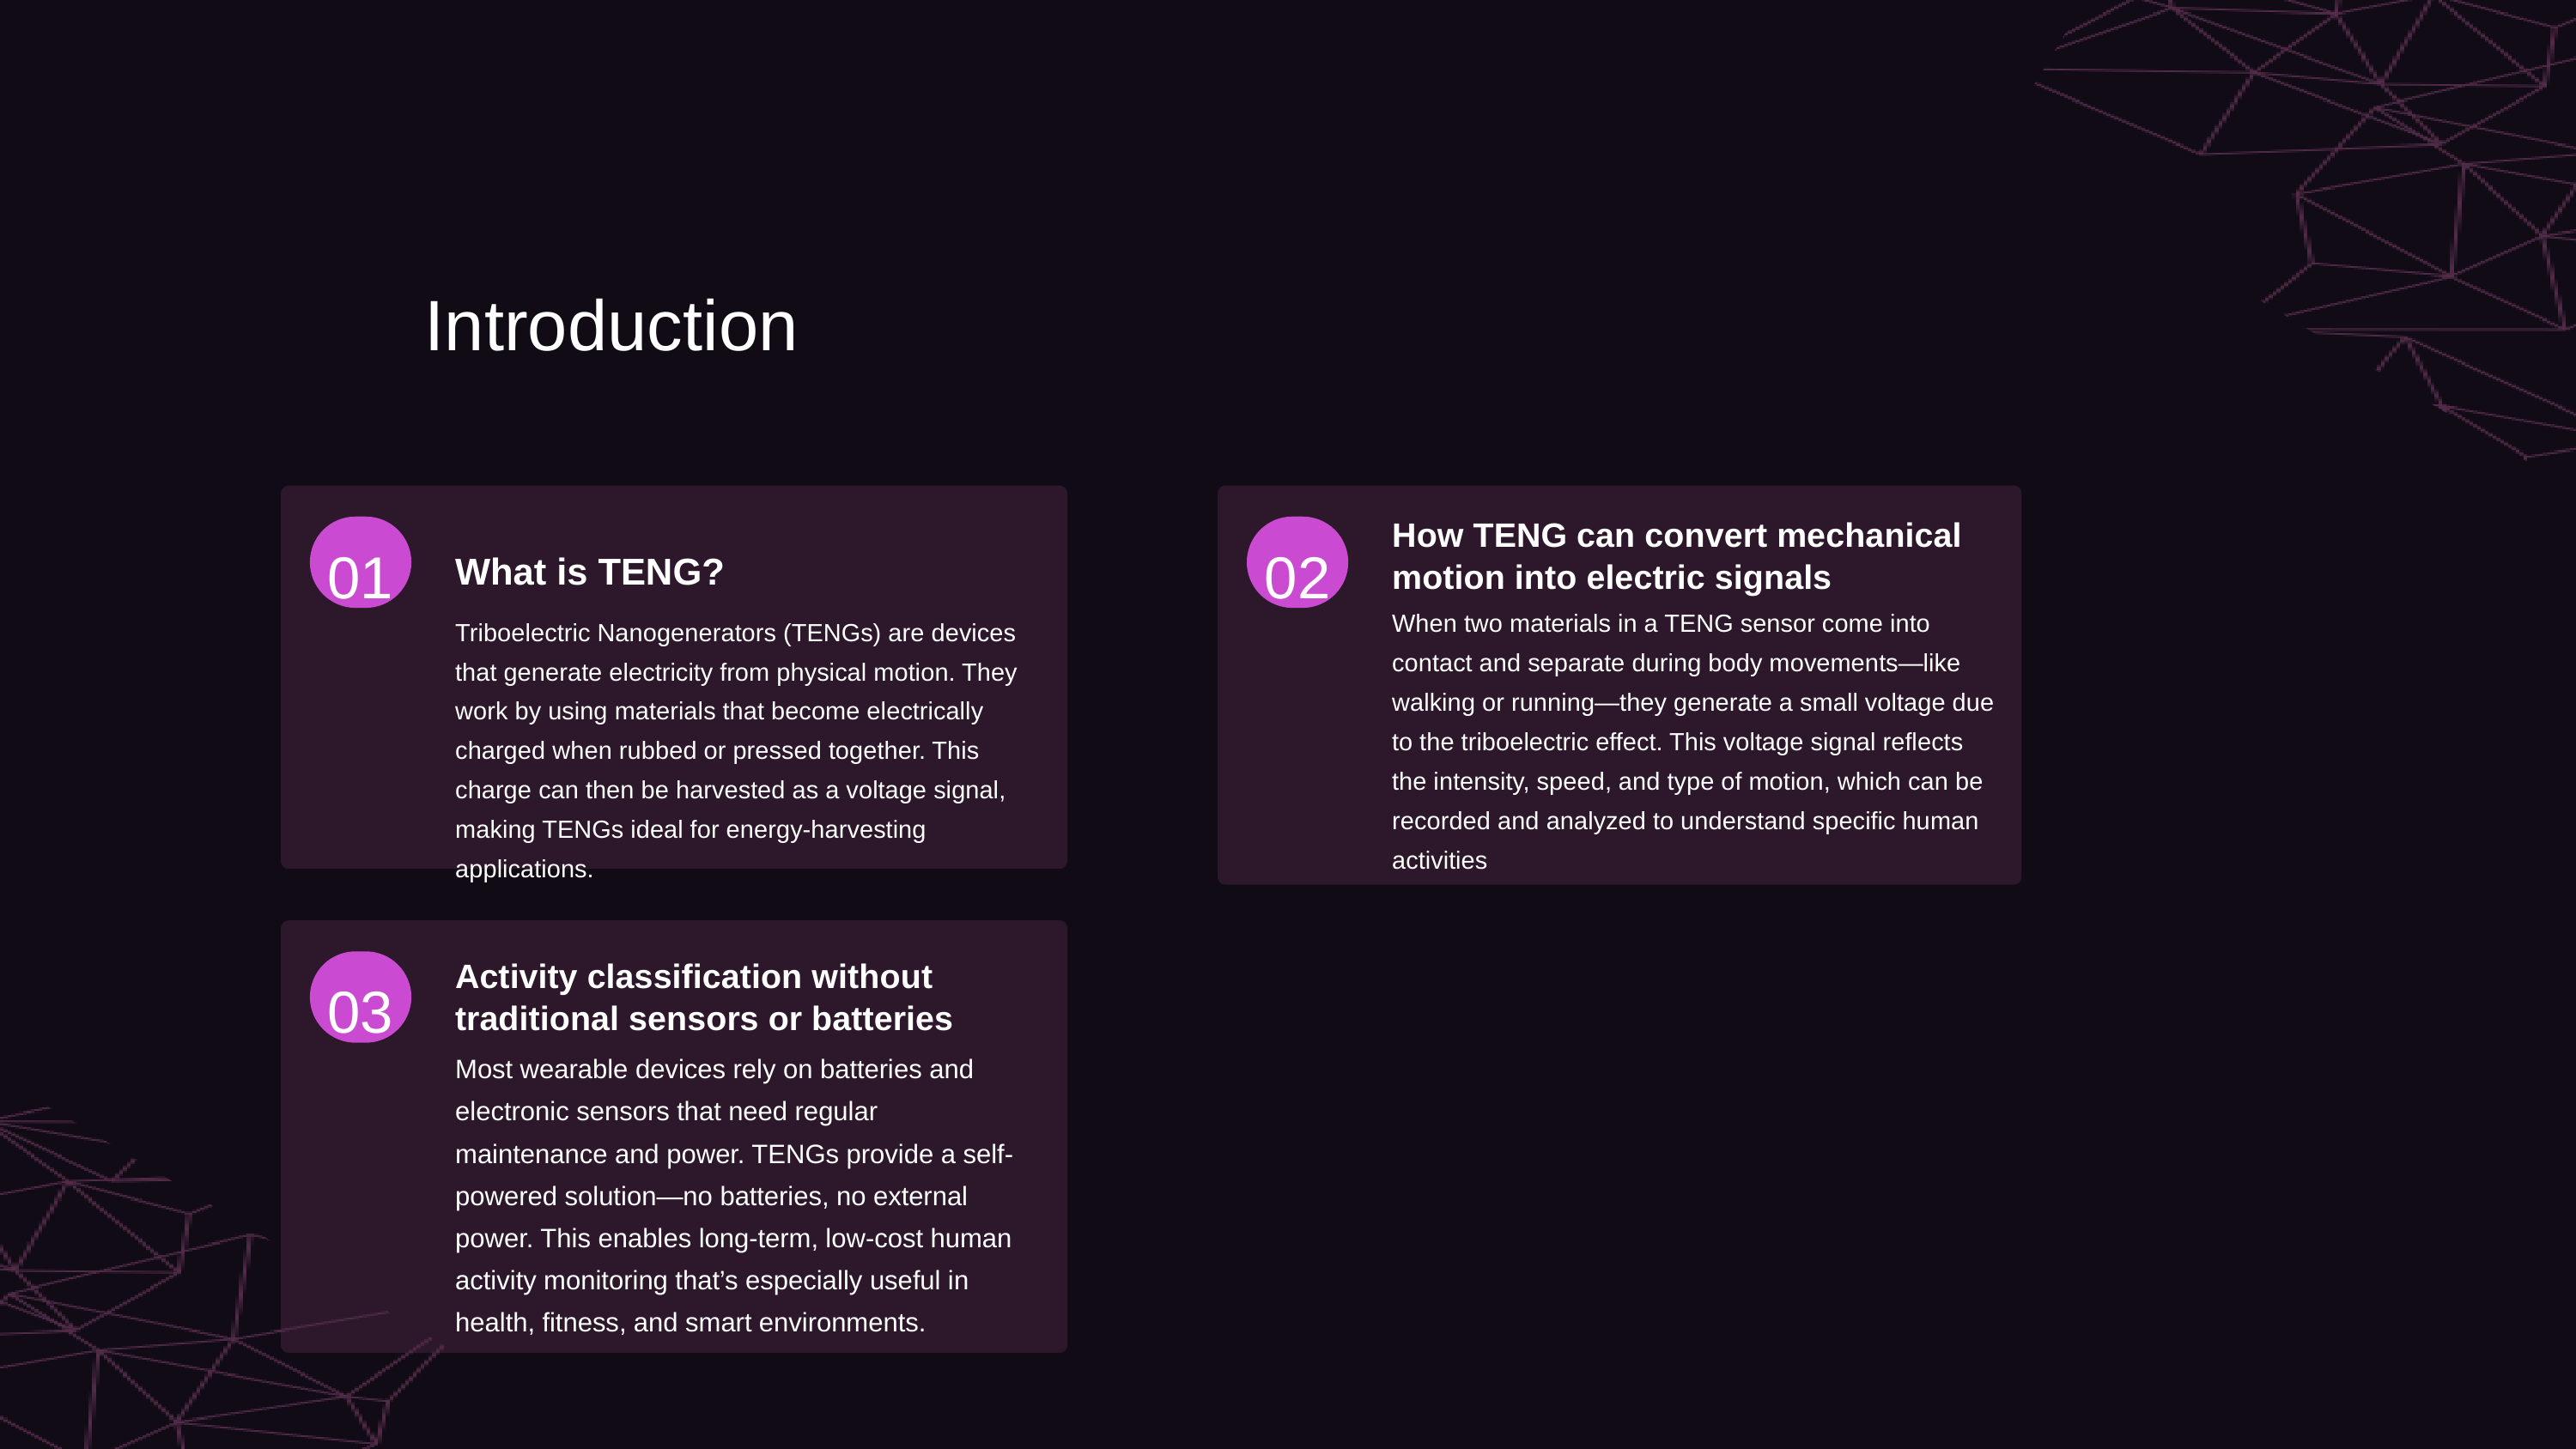

Introduction

How TENG can convert mechanical motion into electric signals

01
02
What is TENG?

When two materials in a TENG sensor come into contact and separate during body movements—like walking or running—they generate a small voltage due to the triboelectric effect. This voltage signal reflects the intensity, speed, and type of motion, which can be recorded and analyzed to understand specific human activities
Triboelectric Nanogenerators (TENGs) are devices that generate electricity from physical motion. They work by using materials that become electrically charged when rubbed or pressed together. This charge can then be harvested as a voltage signal, making TENGs ideal for energy-harvesting applications.

Activity classification without traditional sensors or batteries

03
Most wearable devices rely on batteries and electronic sensors that need regular maintenance and power. TENGs provide a self-powered solution—no batteries, no external power. This enables long-term, low-cost human activity monitoring that’s especially useful in health, fitness, and smart environments.